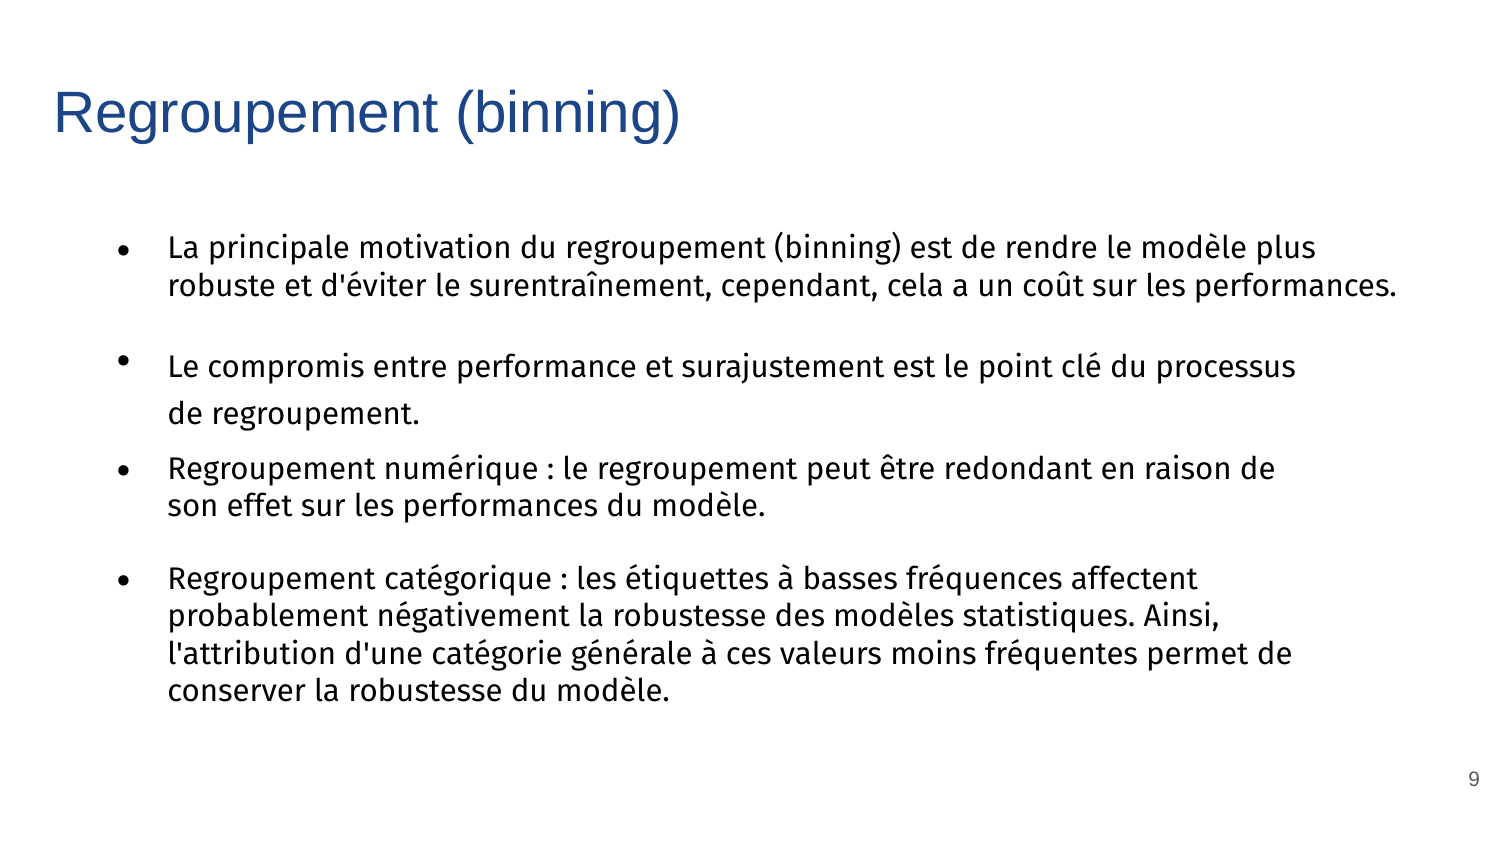

# Regroupement (binning)
•
La principale motivation du regroupement (binning) est de rendre le modèle plus robuste et d'éviter le surentraînement, cependant, cela a un coût sur les performances.
•
Le compromis entre performance et surajustement est le point clé du processus de regroupement.
•
Regroupement numérique : le regroupement peut être redondant en raison de son effet sur les performances du modèle.
•
Regroupement catégorique : les étiquettes à basses fréquences affectent probablement négativement la robustesse des modèles statistiques. Ainsi, l'attribution d'une catégorie générale à ces valeurs moins fréquentes permet de conserver la robustesse du modèle.
9